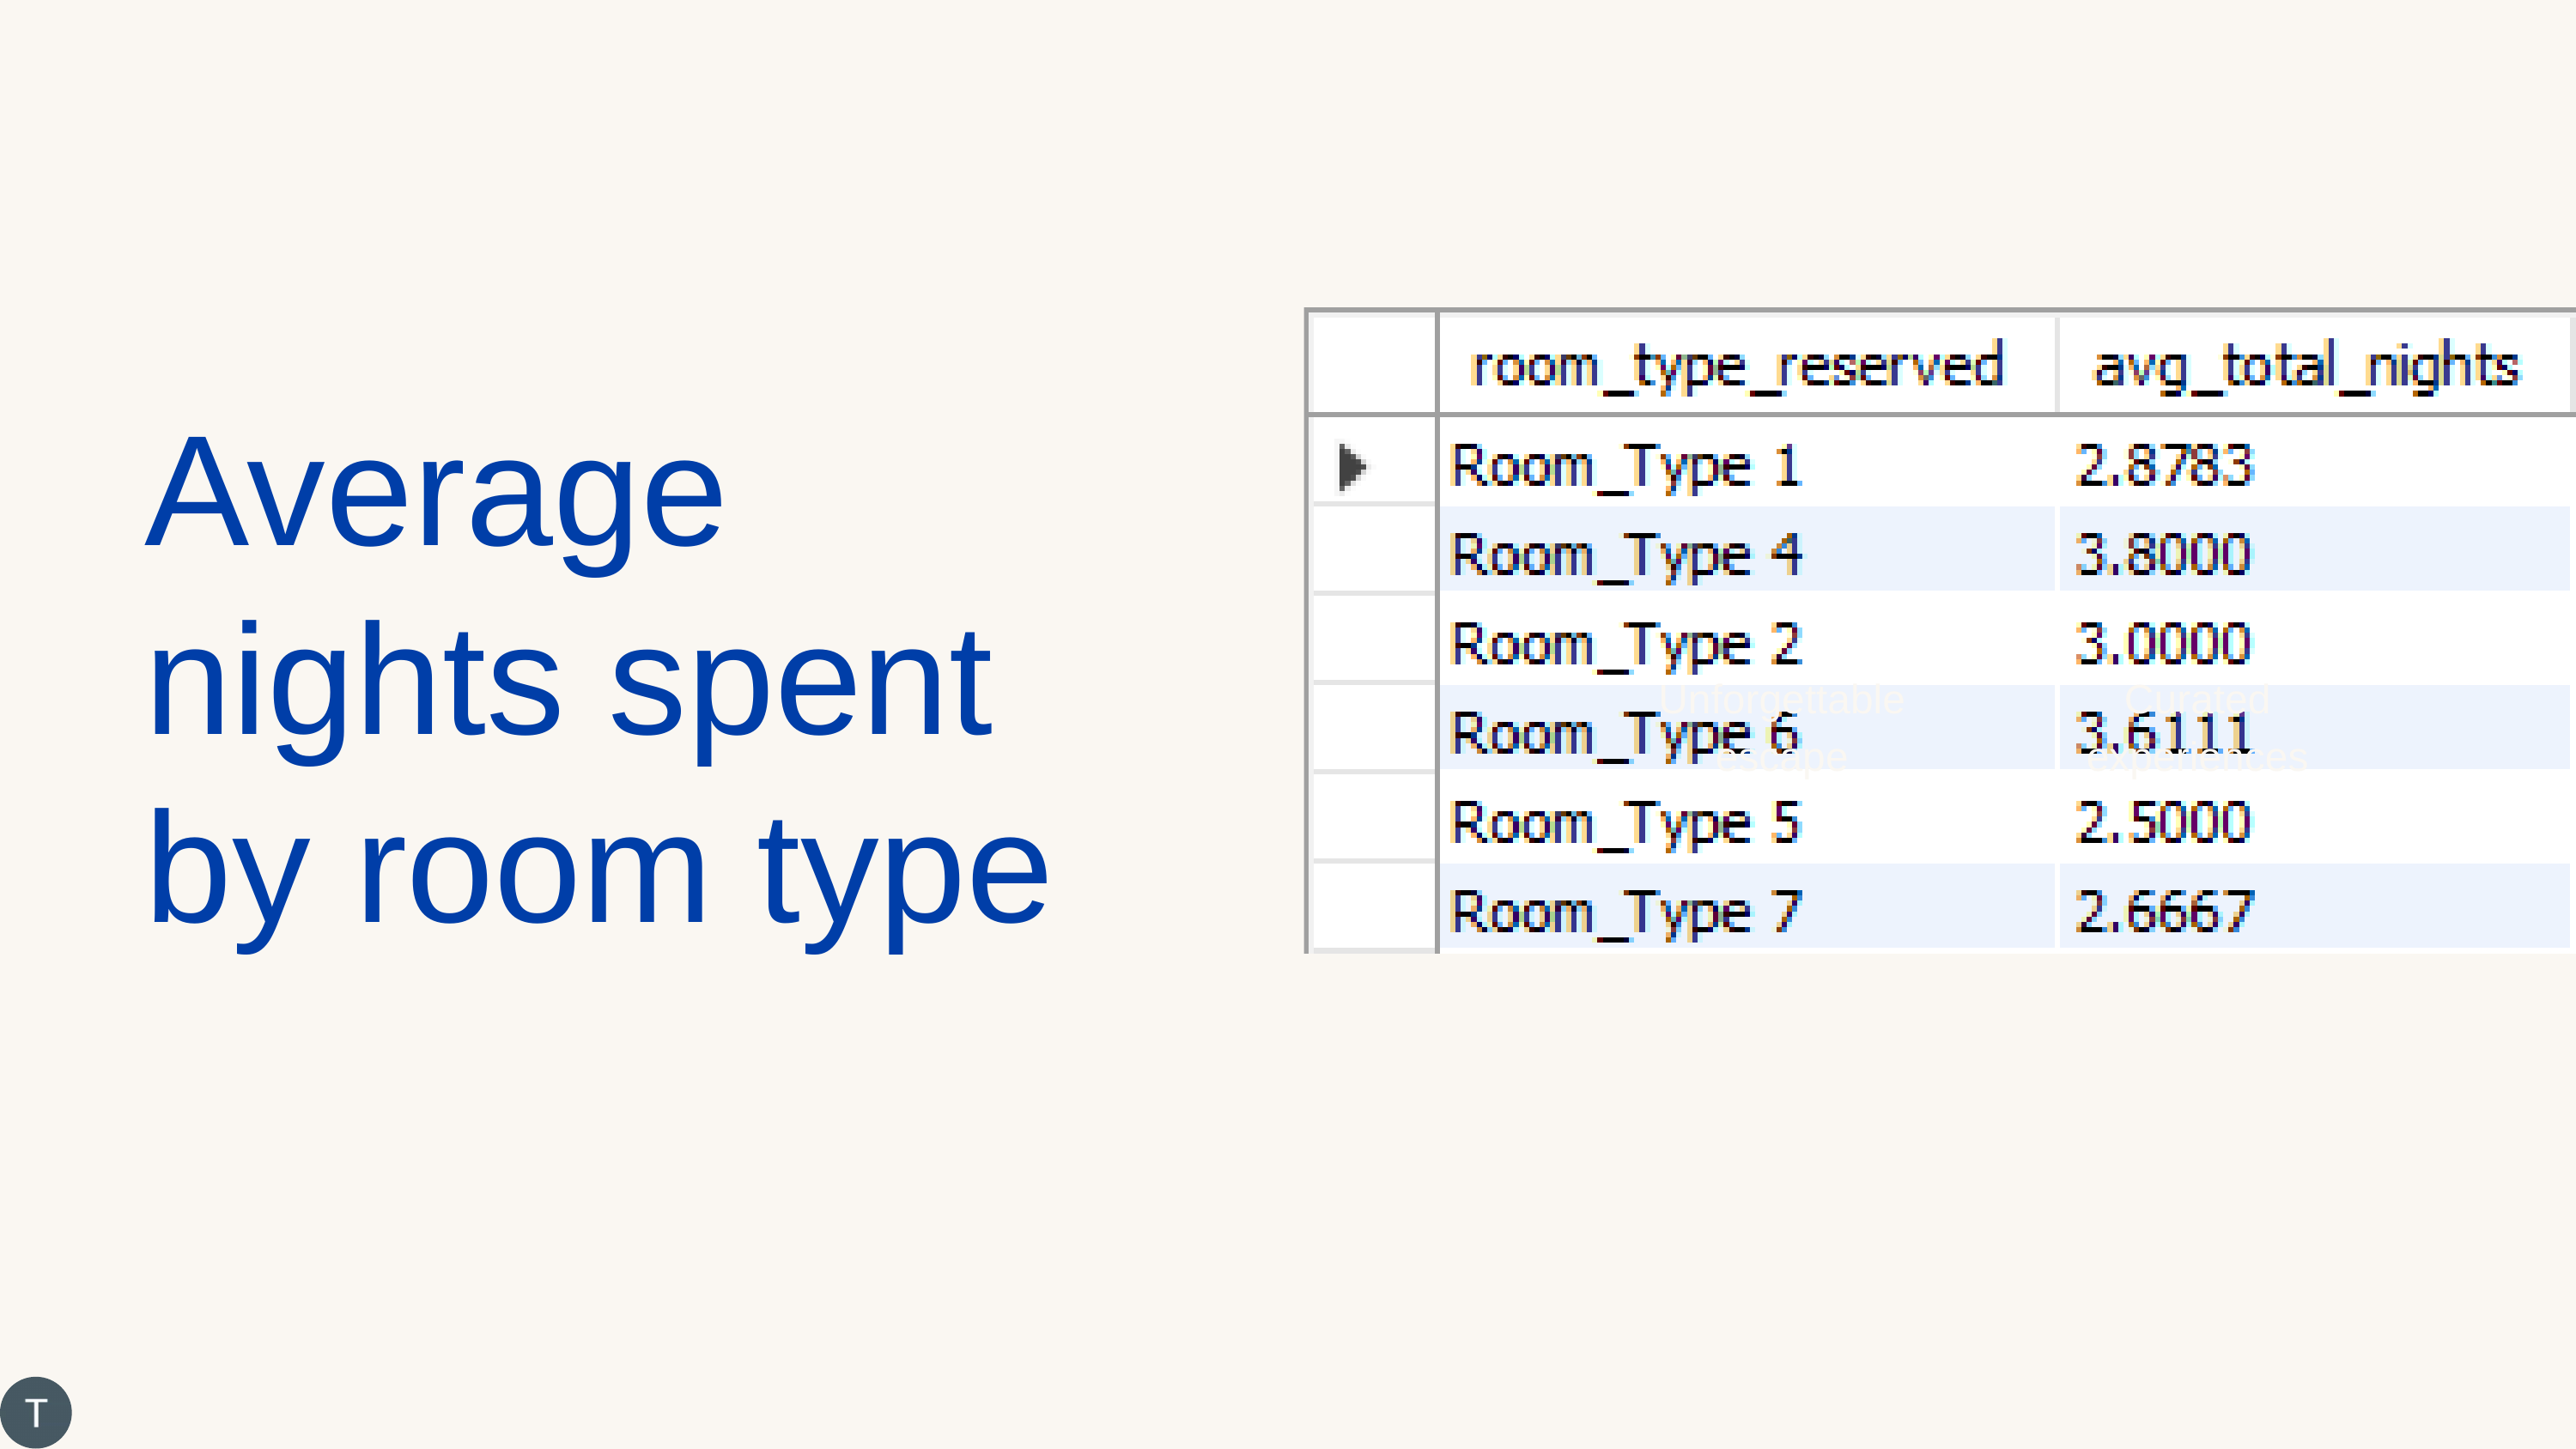

Average nights spent by room type
Unforgettable escape
Curated experiences